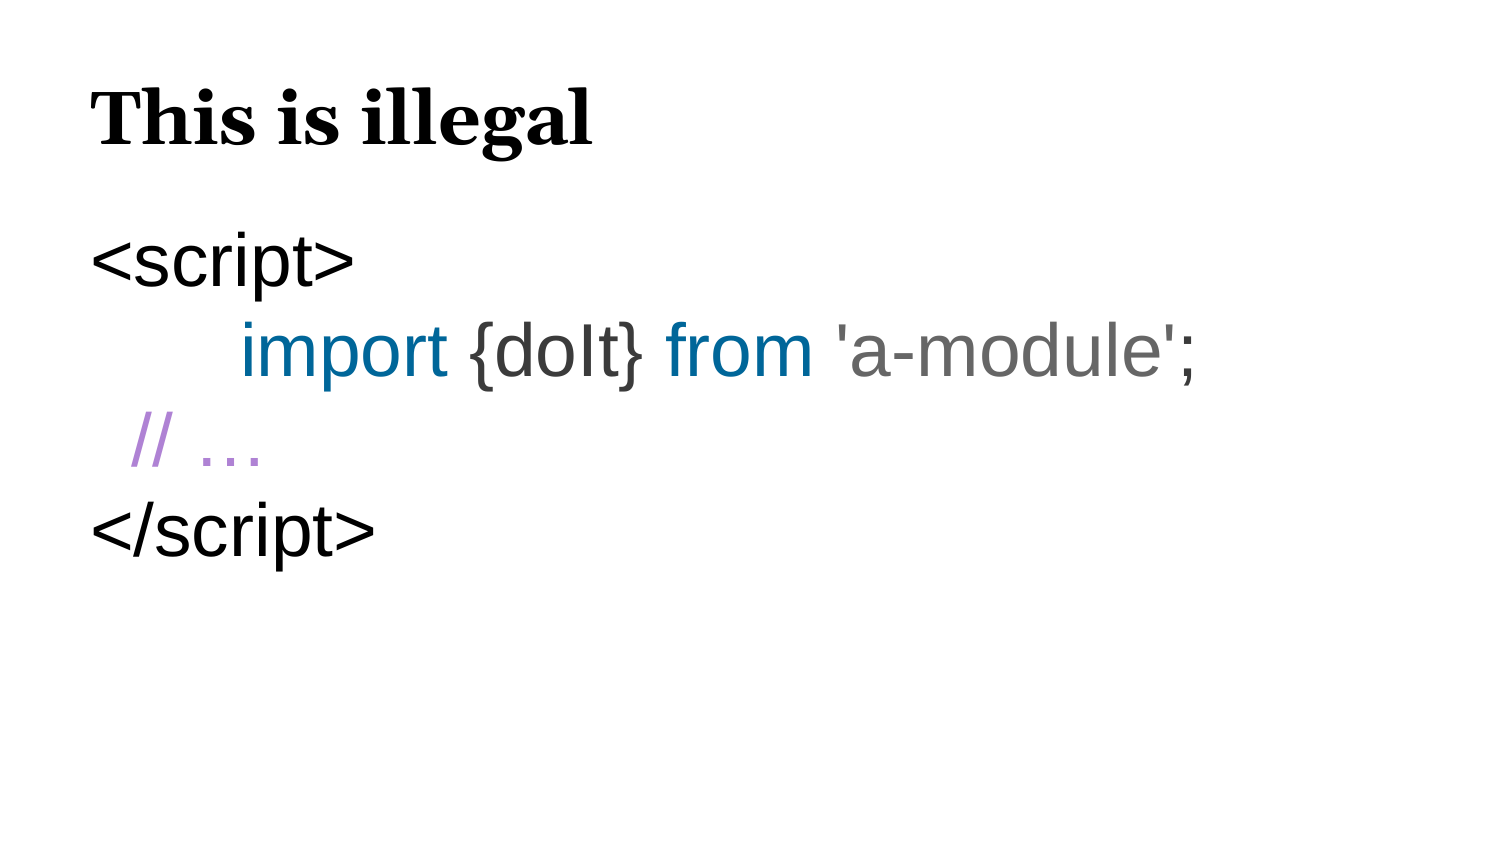

# This is illegal
<script>
	import {doIt} from 'a-module';
  // …
</script>